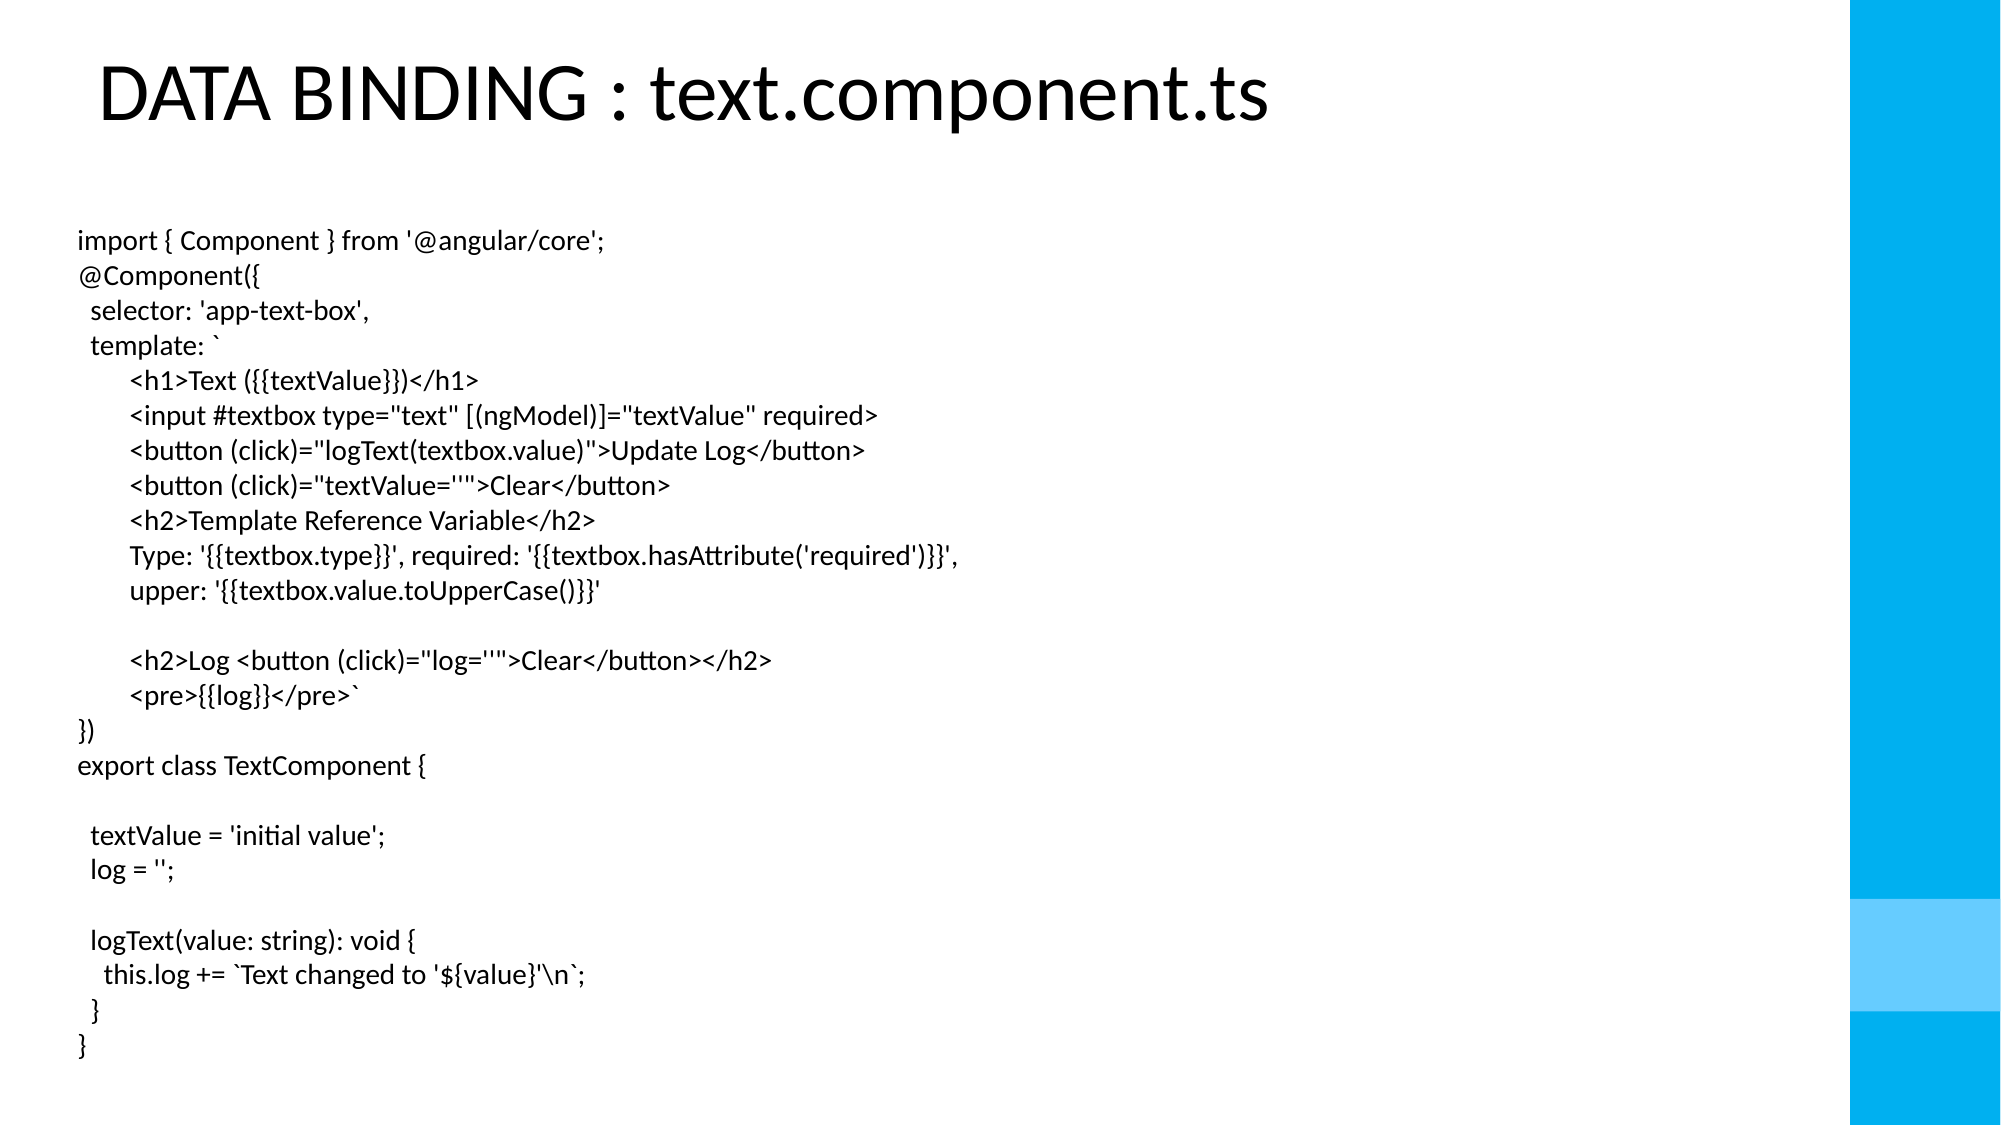

# DATA BINDING : text.component.ts
import { Component } from '@angular/core';
@Component({
  selector: 'app-text-box',
  template: `
        <h1>Text ({{textValue}})</h1>
        <input #textbox type="text" [(ngModel)]="textValue" required>
        <button (click)="logText(textbox.value)">Update Log</button>
        <button (click)="textValue=''">Clear</button>
        <h2>Template Reference Variable</h2>
        Type: '{{textbox.type}}', required: '{{textbox.hasAttribute('required')}}',
        upper: '{{textbox.value.toUpperCase()}}'

        <h2>Log <button (click)="log=''">Clear</button></h2>
        <pre>{{log}}</pre>`
})
export class TextComponent {

  textValue = 'initial value';
  log = '';

  logText(value: string): void {
    this.log += `Text changed to '${value}'\n`;
  }
}